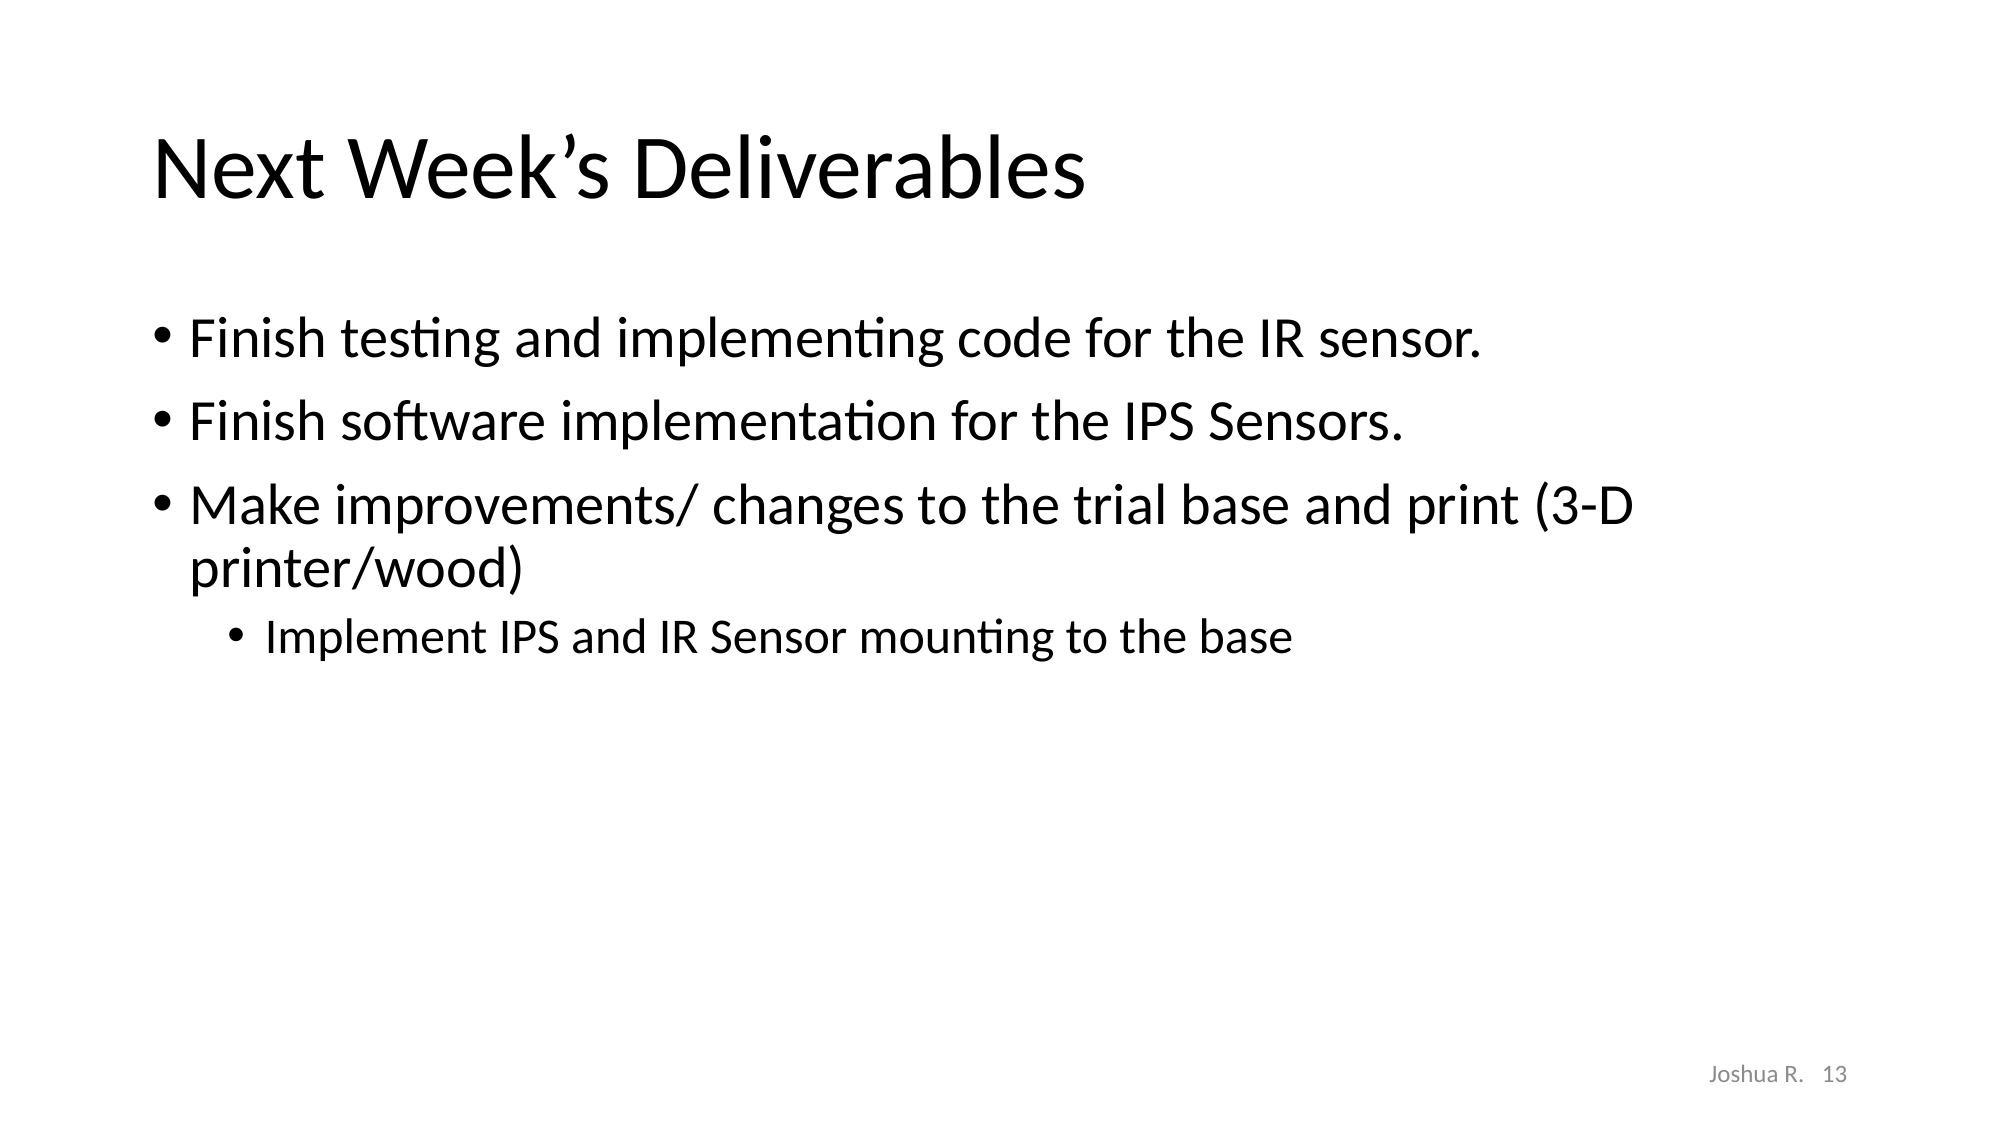

# Next Week’s Deliverables
Finish testing and implementing code for the IR sensor.
Finish software implementation for the IPS Sensors.
Make improvements/ changes to the trial base and print (3-D printer/wood)
Implement IPS and IR Sensor mounting to the base

Joshua R.   13